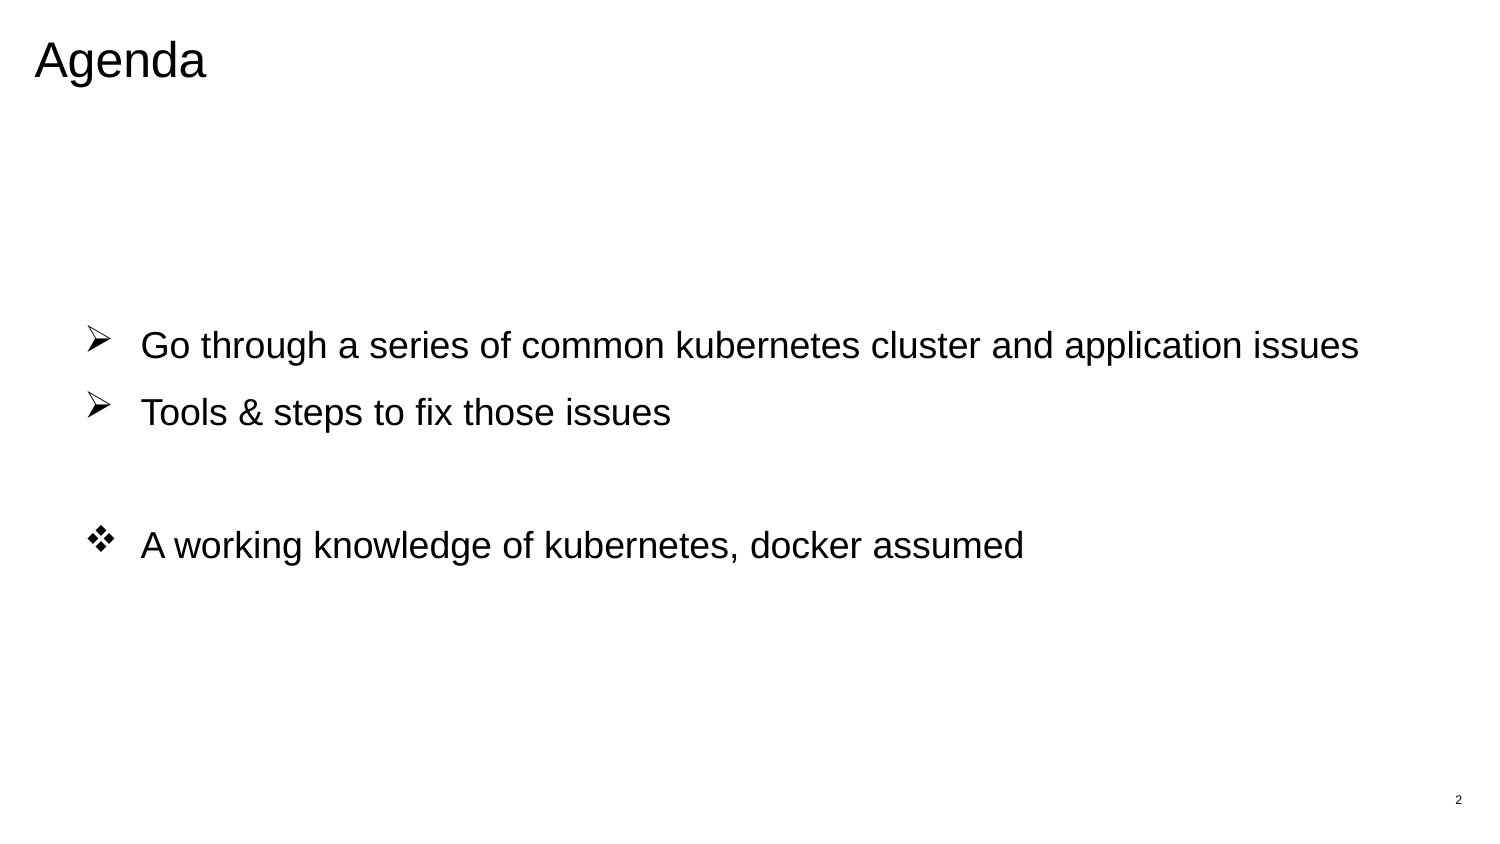

# Agenda

Go through a series of common kubernetes cluster and application issues

Tools & steps to fix those issues

A working knowledge of kubernetes, docker assumed

2